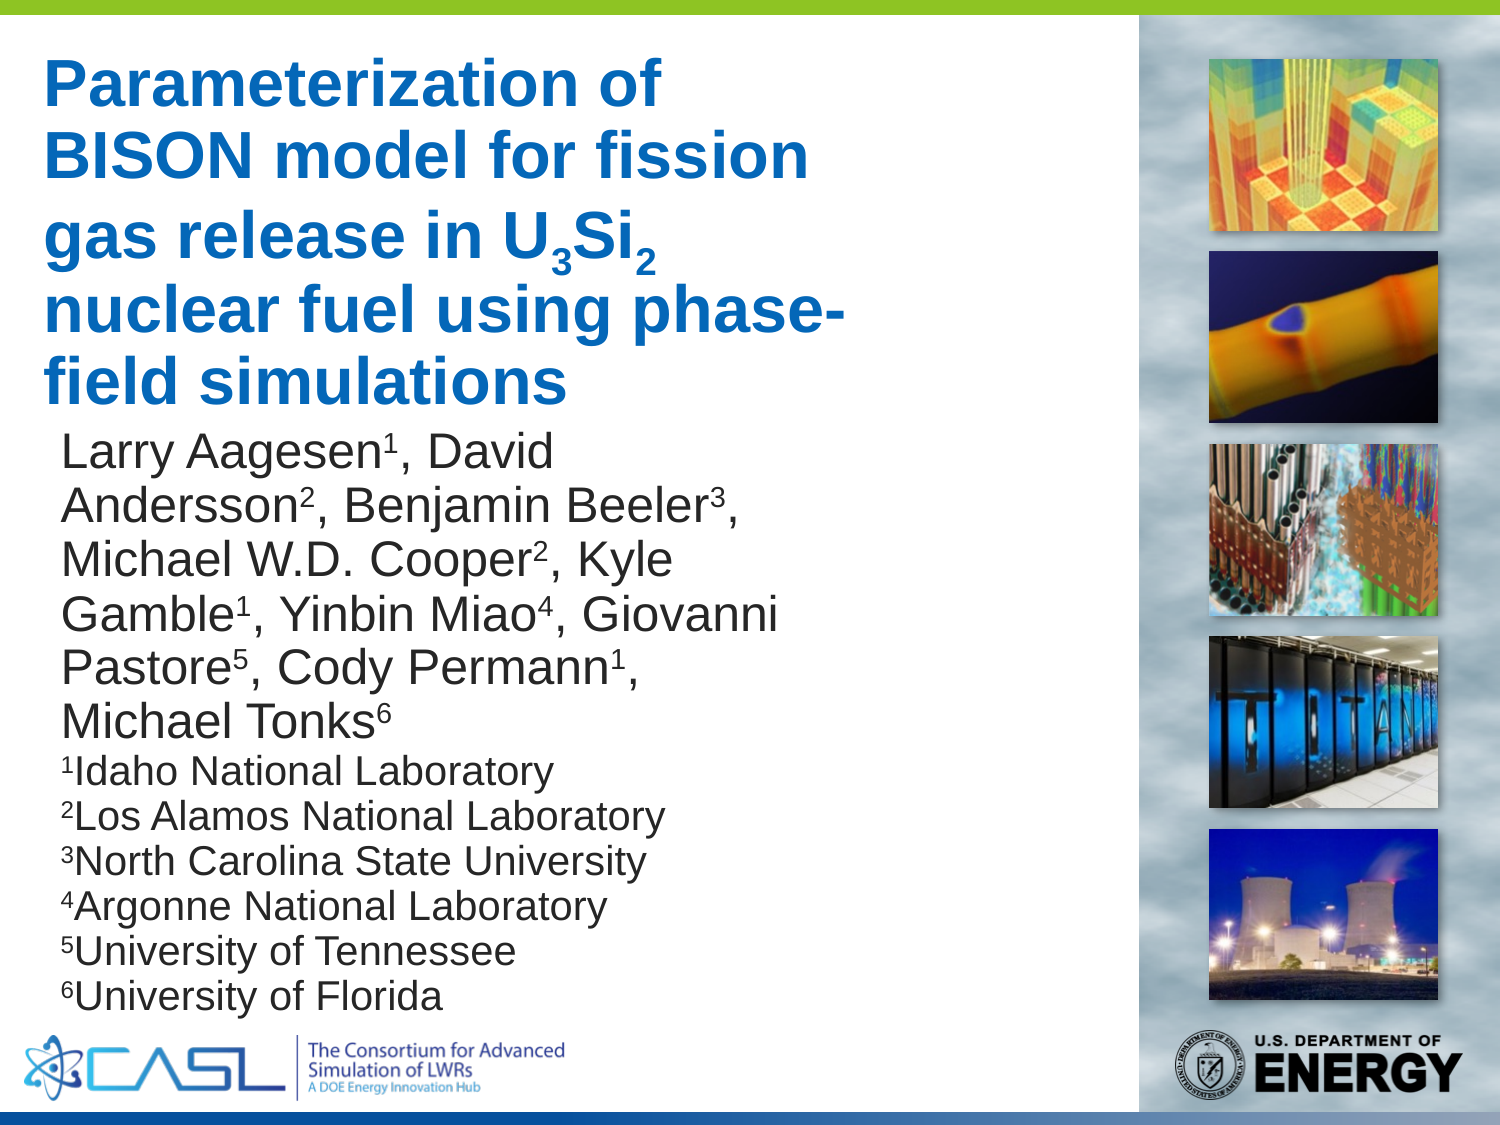

# Parameterization of BISON model for fission gas release in U3Si2 nuclear fuel using phase-field simulations
Larry Aagesen1, David Andersson2, Benjamin Beeler3, Michael W.D. Cooper2, Kyle Gamble1, Yinbin Miao4, Giovanni Pastore5, Cody Permann1, Michael Tonks6
1Idaho National Laboratory
2Los Alamos National Laboratory
3North Carolina State University
4Argonne National Laboratory
5University of Tennessee
6University of Florida